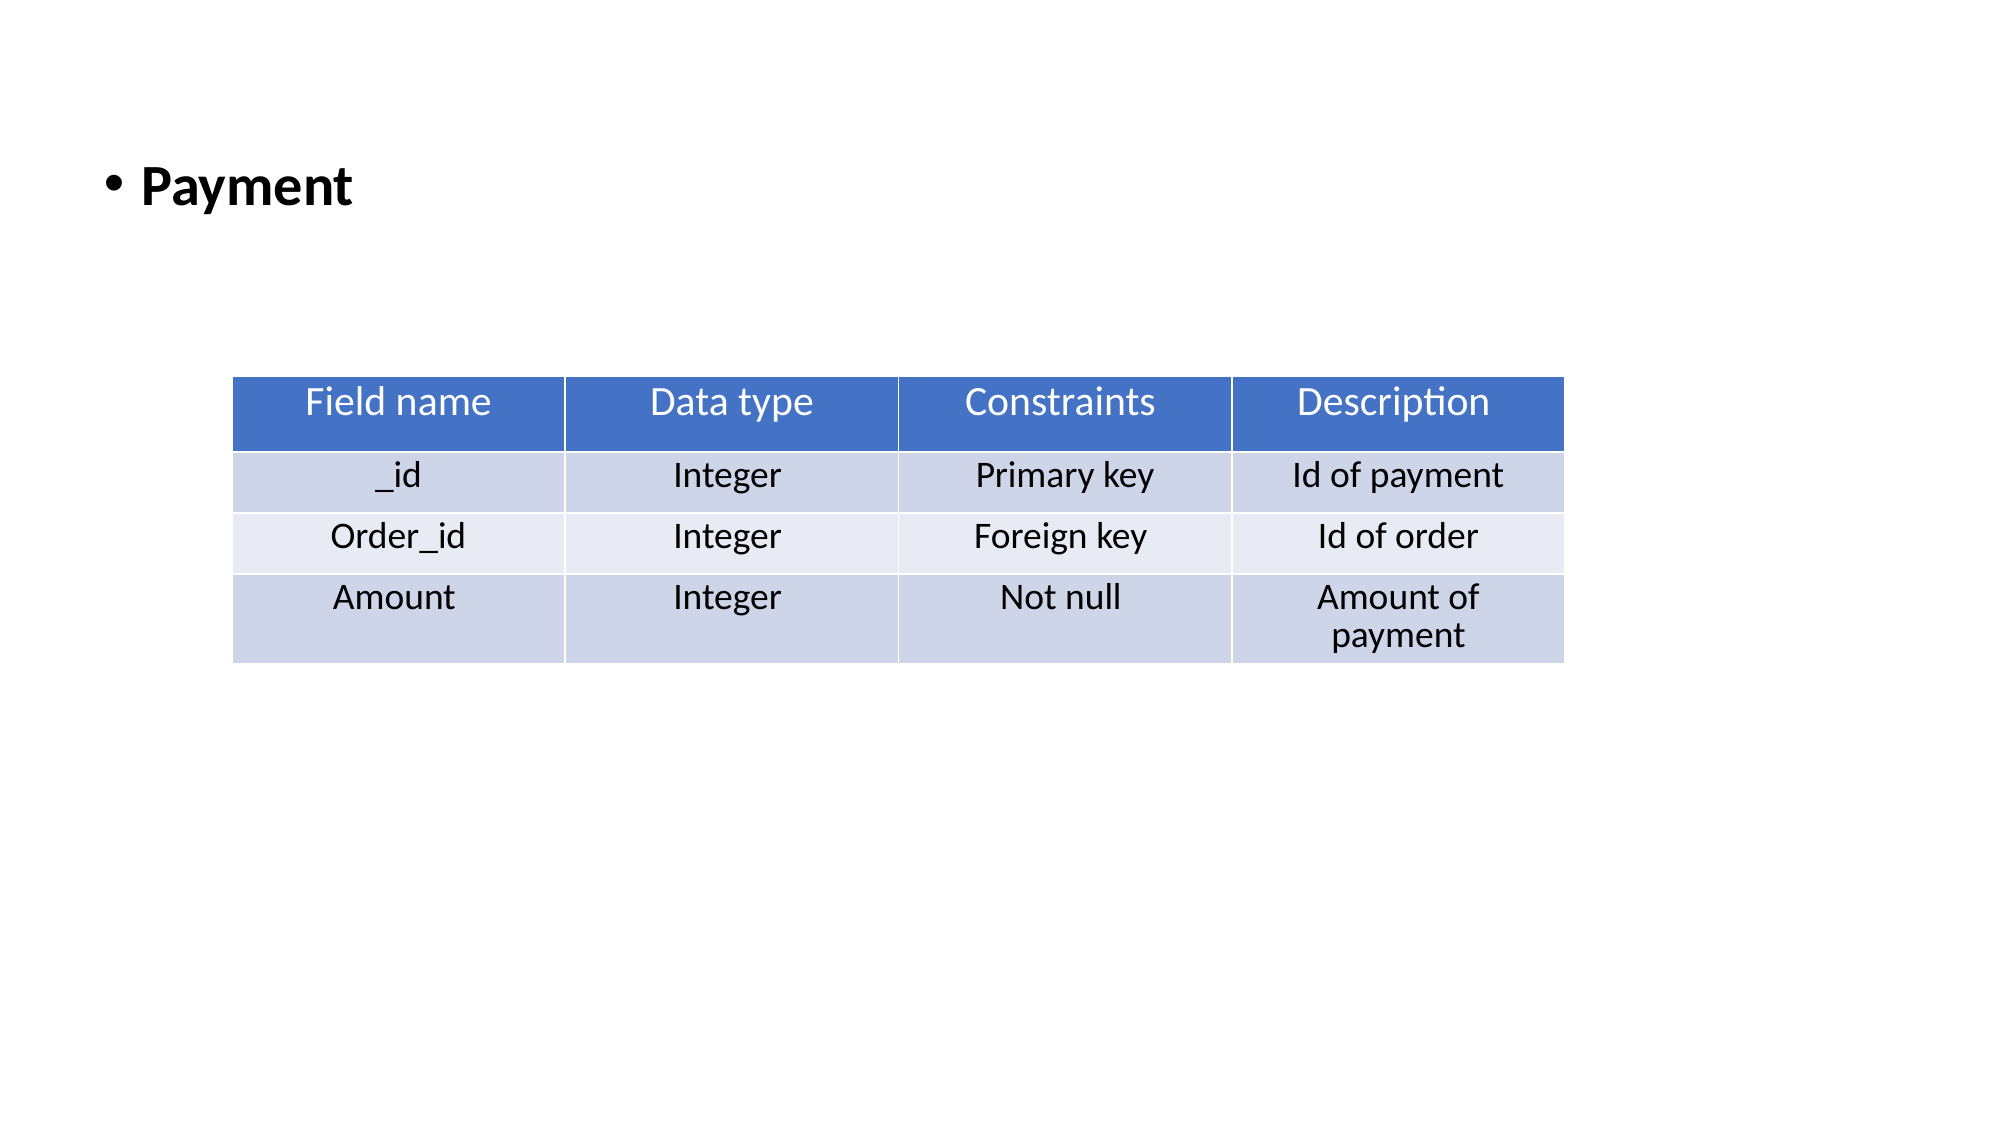

Payment

| Field name | Data type | Constraints | Description |
| --- | --- | --- | --- |
| \_id | Integer | Primary key | Id of payment |
| Order\_id | Integer | Foreign key | Id of order |
| Amount | Integer | Not null | Amount of payment |